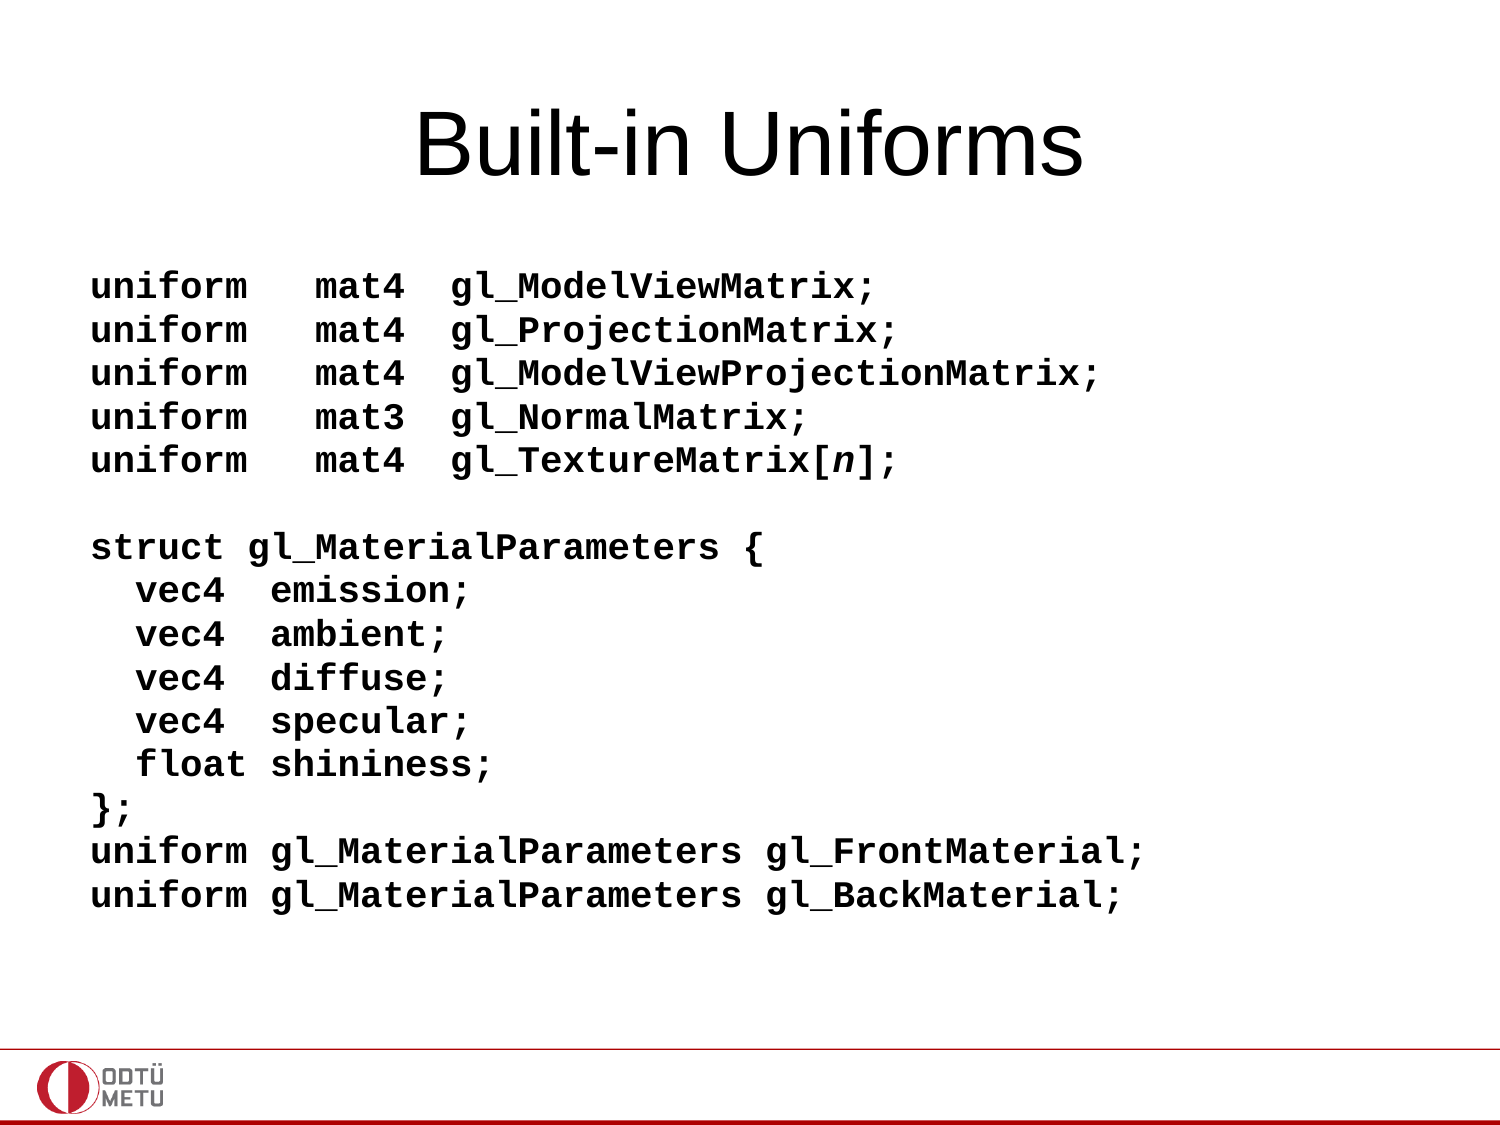

# Built-in Uniforms
uniform   mat4  gl_ModelViewMatrix;
uniform   mat4  gl_ProjectionMatrix;
uniform   mat4  gl_ModelViewProjectionMatrix;
uniform   mat3  gl_NormalMatrix;
uniform   mat4  gl_TextureMatrix[n];

struct gl_MaterialParameters {
  vec4  emission;
  vec4  ambient;
  vec4  diffuse;
  vec4  specular;
  float shininess;
};
uniform gl_MaterialParameters gl_FrontMaterial;
uniform gl_MaterialParameters gl_BackMaterial;